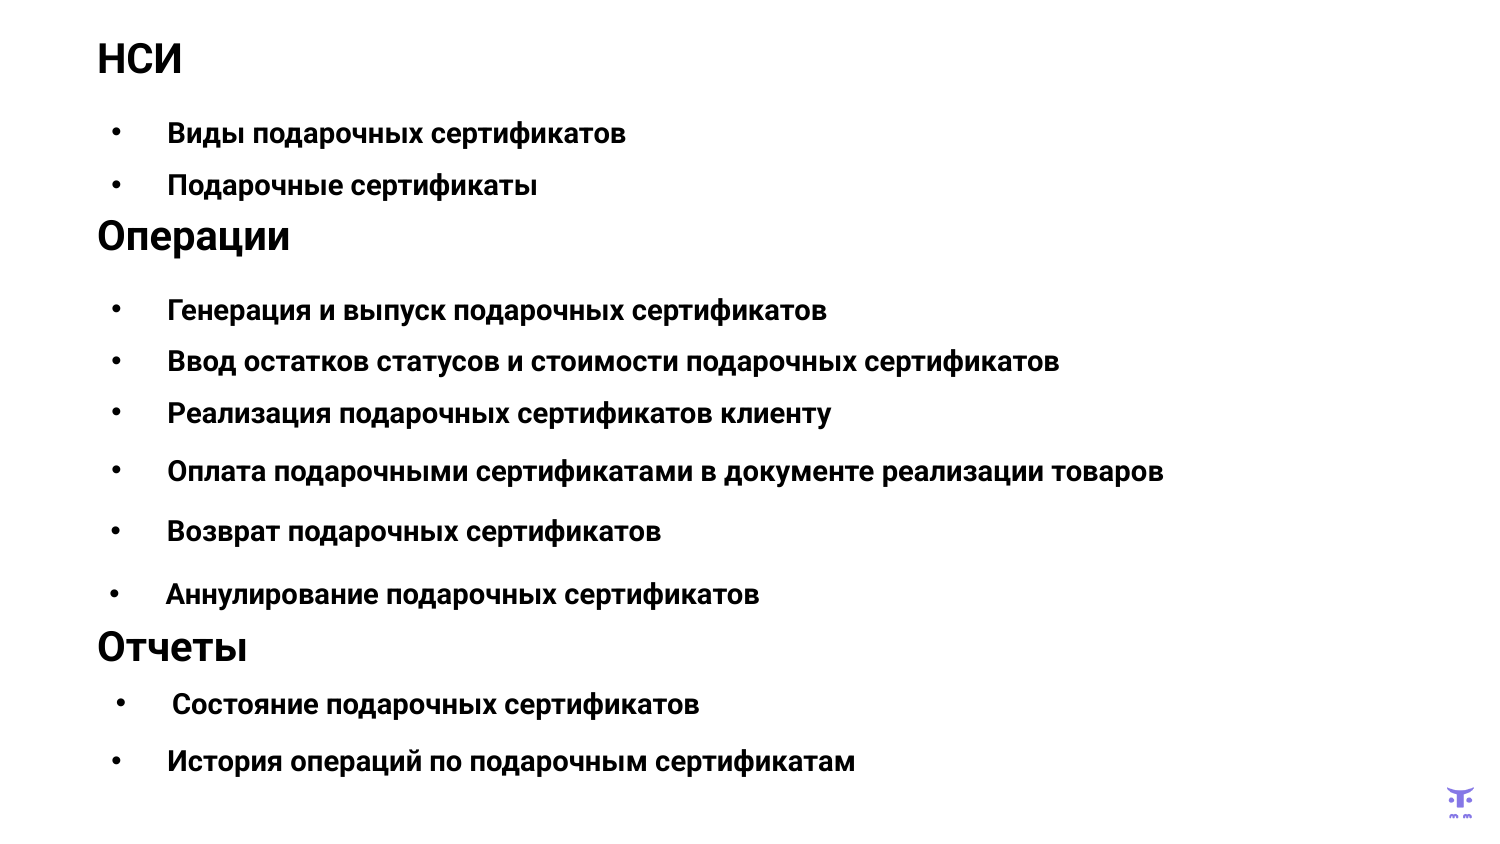

НСИ
Виды подарочных сертификатов
Подарочные сертификаты
Операции
Генерация и выпуск подарочных сертификатов
Ввод остатков статусов и стоимости подарочных сертификатов
Реализация подарочных сертификатов клиенту
Оплата подарочными сертификатами в документе реализации товаров
Возврат подарочных сертификатов
Аннулирование подарочных сертификатов
Отчеты
Состояние подарочных сертификатов
История операций по подарочным сертификатам